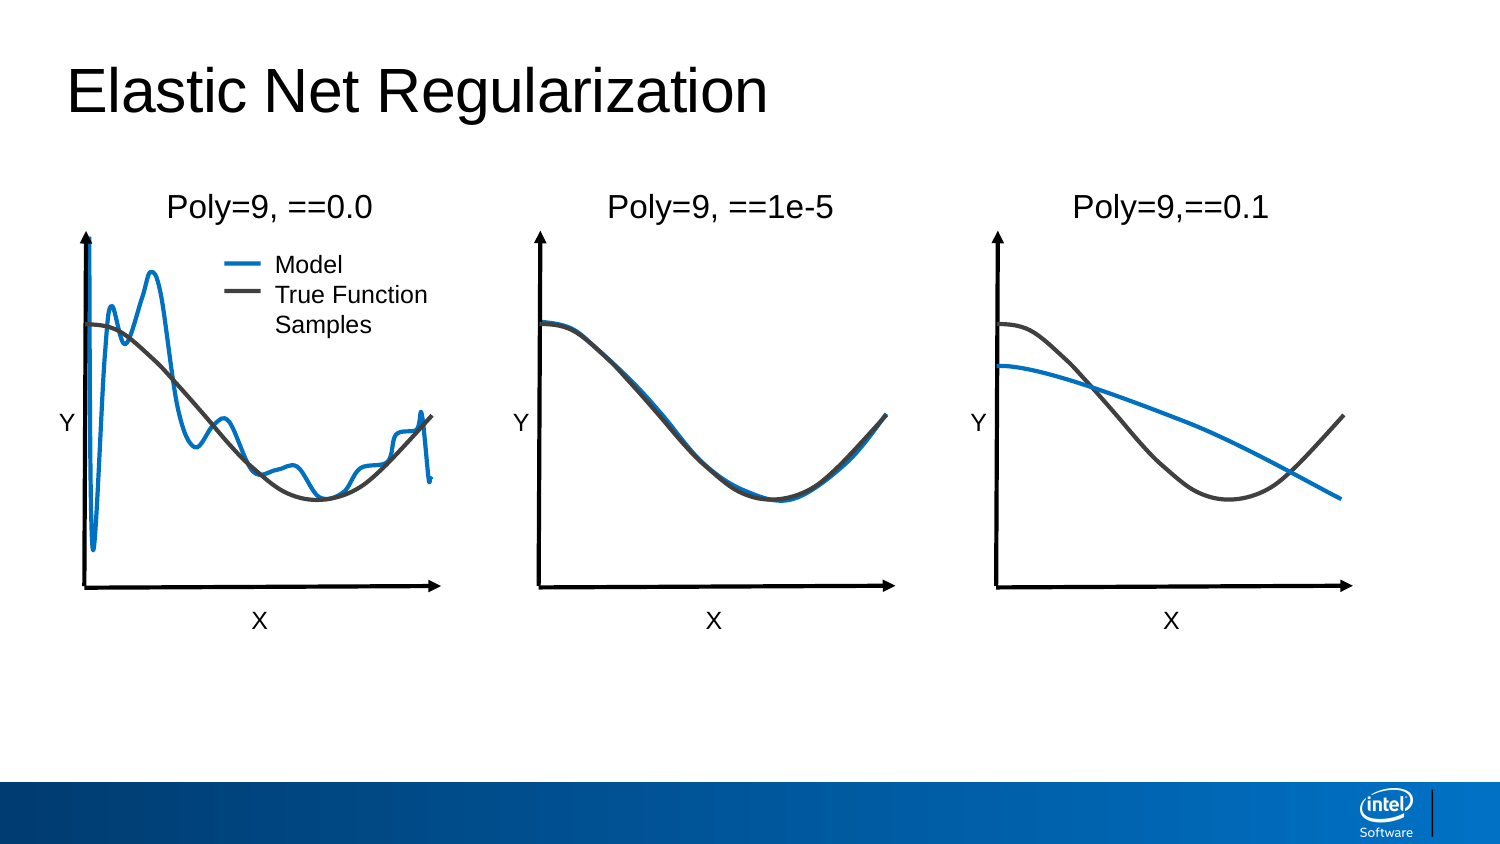

Elastic Net Regularization
Poly=9, ==1e-5
Poly=9,==0.1
Poly=9, ==0.0
Model
True Function
Samples

Y
Y
Y

X
X
X